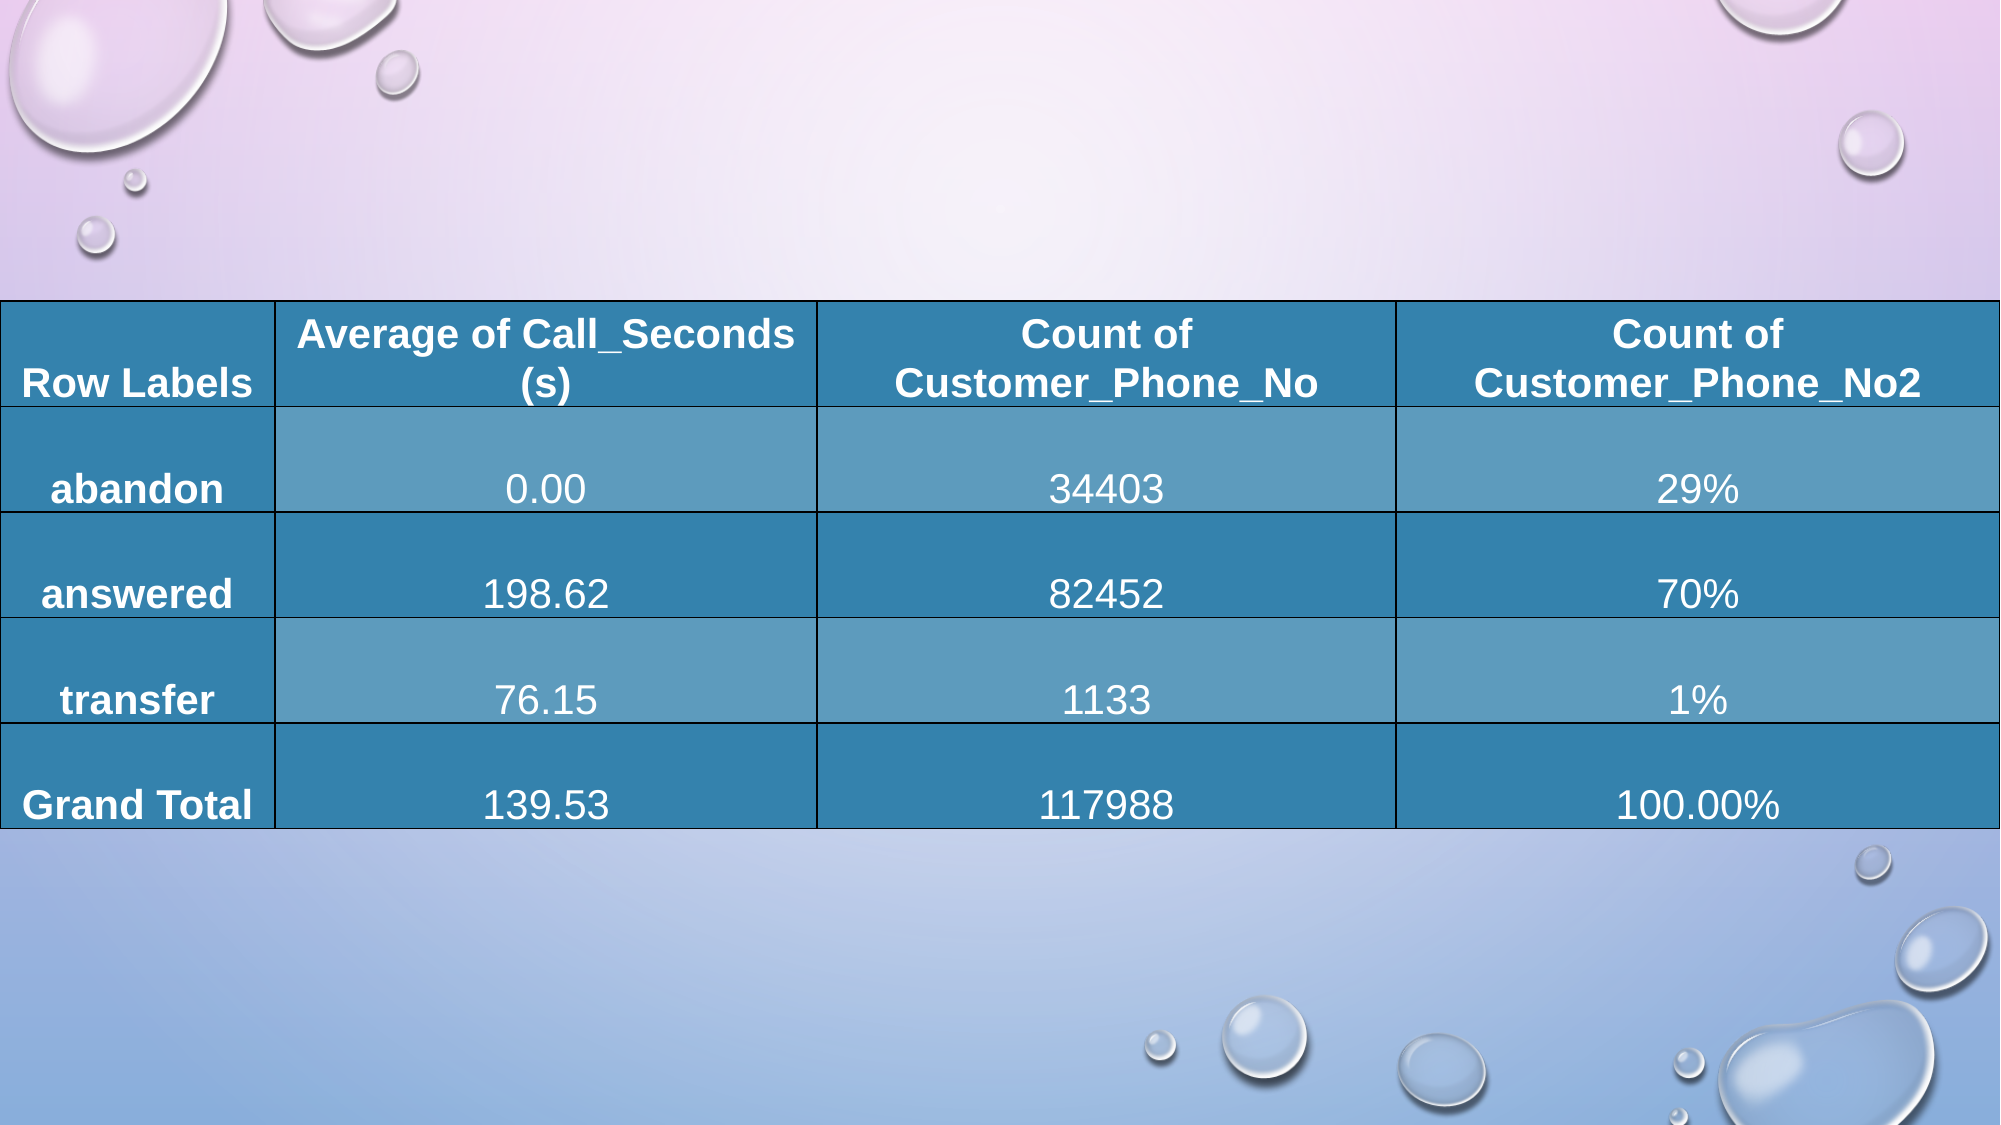

| Row Labels | Average of Call\_Seconds (s) | Count of Customer\_Phone\_No | Count of Customer\_Phone\_No2 |
| --- | --- | --- | --- |
| abandon | 0.00 | 34403 | 29% |
| answered | 198.62 | 82452 | 70% |
| transfer | 76.15 | 1133 | 1% |
| Grand Total | 139.53 | 117988 | 100.00% |